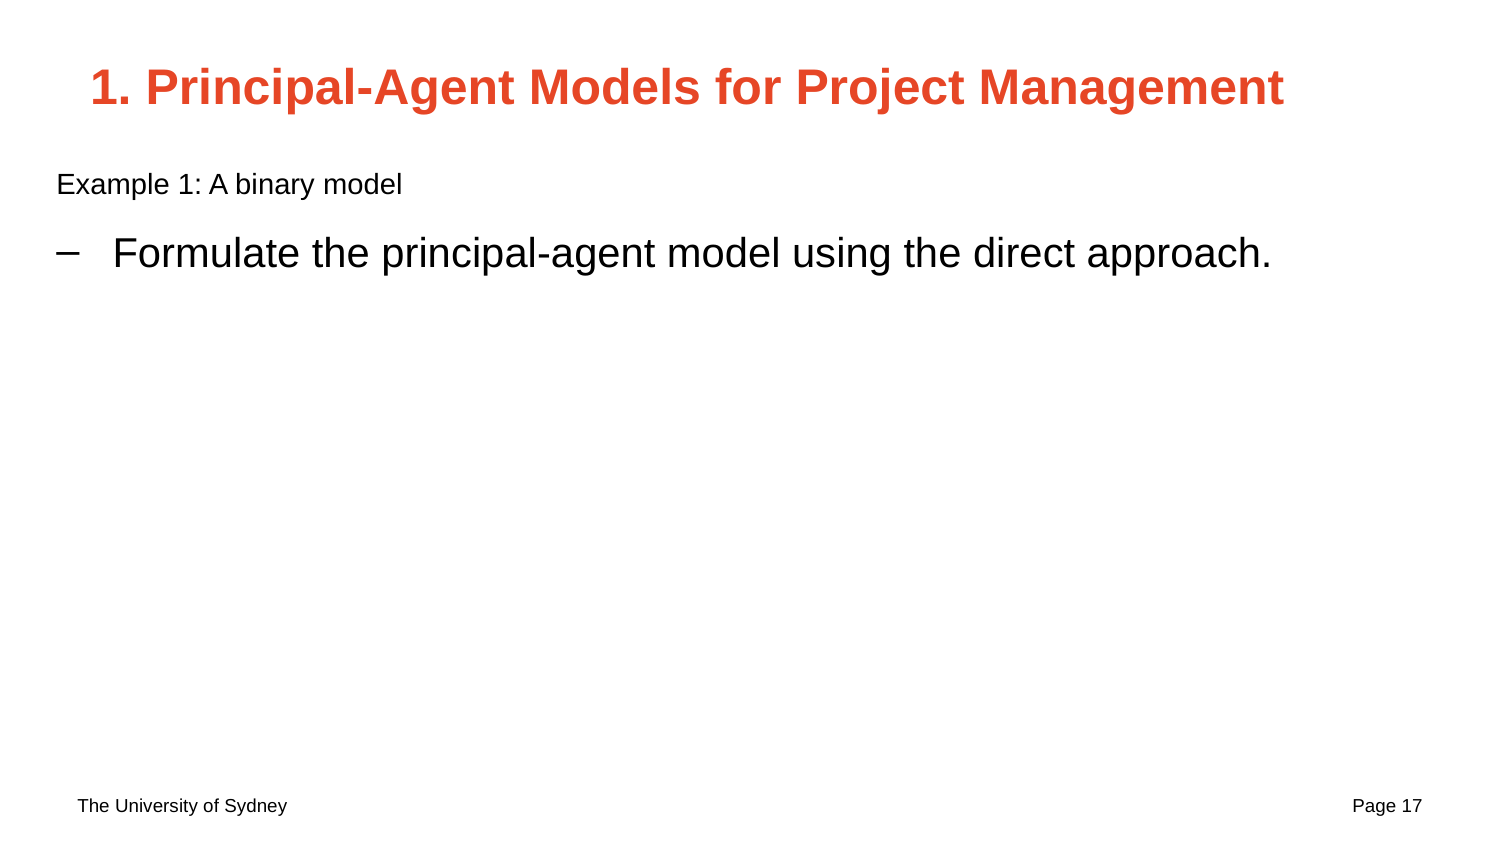

# 1. Principal-Agent Models for Project Management
Example 1: A binary model
Formulate the principal-agent model using the direct approach.